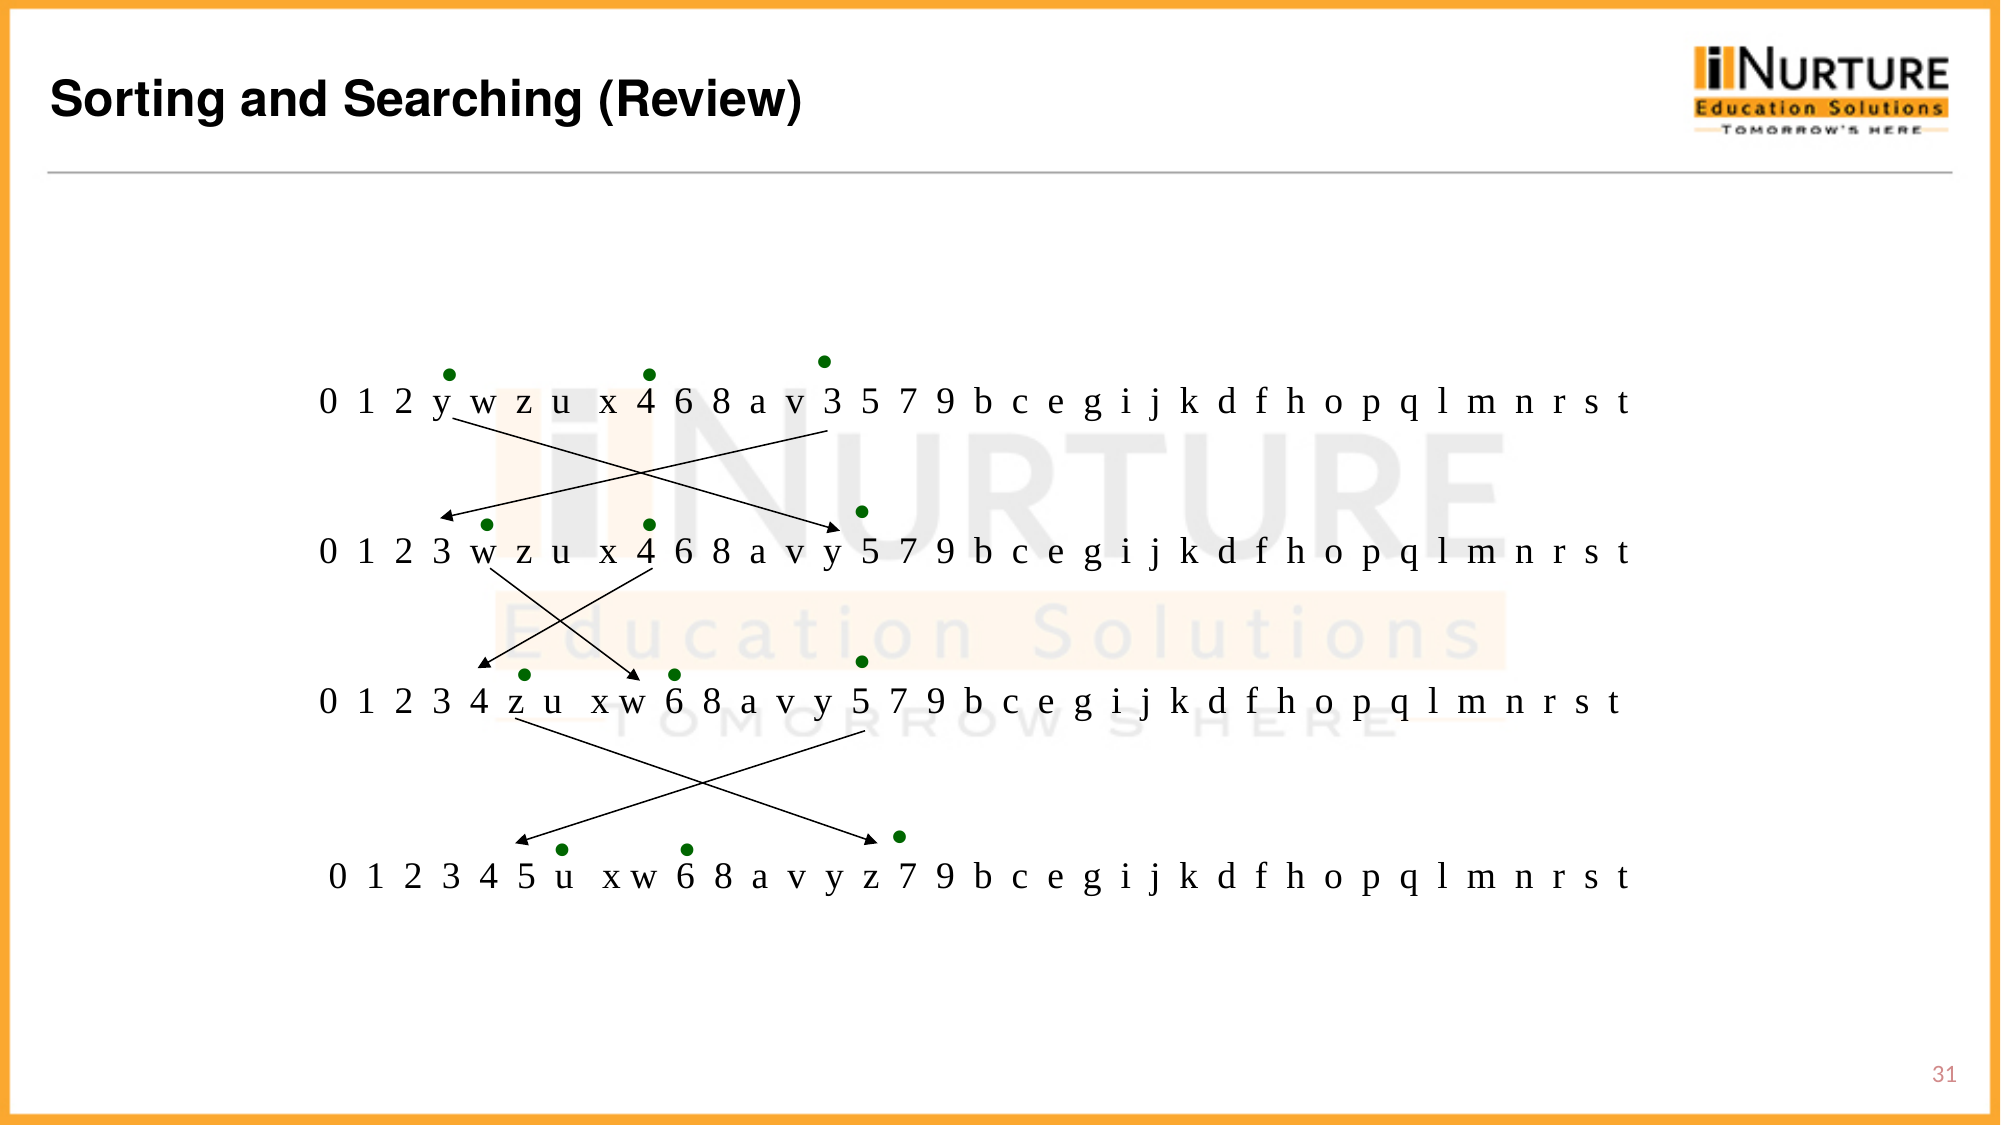

Sorting and Searching (Review)
•
•
•
0  1  2  y  w  z  u   x  4  6  8  a  v  3  5  7  9  b  c  e  g  i  j  k  d  f  h  o  p  q  l  m  n  r  s  t

•
•
•
0  1  2  3  w  z  u   x  4  6  8  a  v  y  5  7  9  b  c  e  g  i  j  k  d  f  h  o  p  q  l  m  n  r  s  t

•
•
•
0  1  2  3  4  z  u   x w  6  8  a  v  y  5  7  9  b  c  e  g  i  j  k  d  f  h  o  p  q  l  m  n  r  s  t

•
•
•
0  1  2  3  4  5  u   x w  6  8  a  v  y  z  7  9  b  c  e  g  i  j  k  d  f  h  o  p  q  l  m  n  r  s  t
31